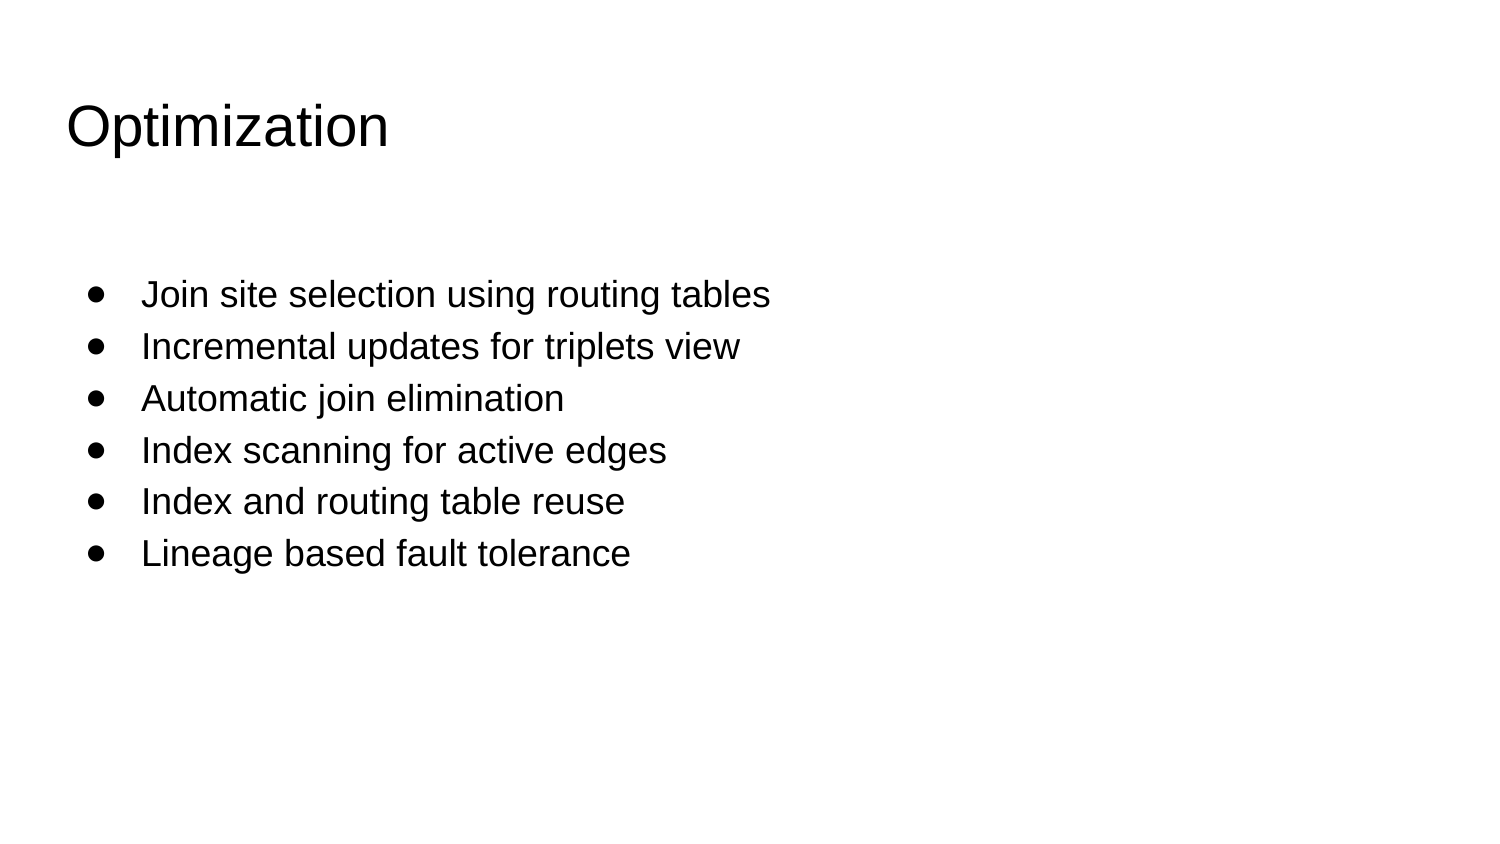

# Optimization
Join site selection using routing tables
Incremental updates for triplets view
Automatic join elimination
Index scanning for active edges
Index and routing table reuse
Lineage based fault tolerance